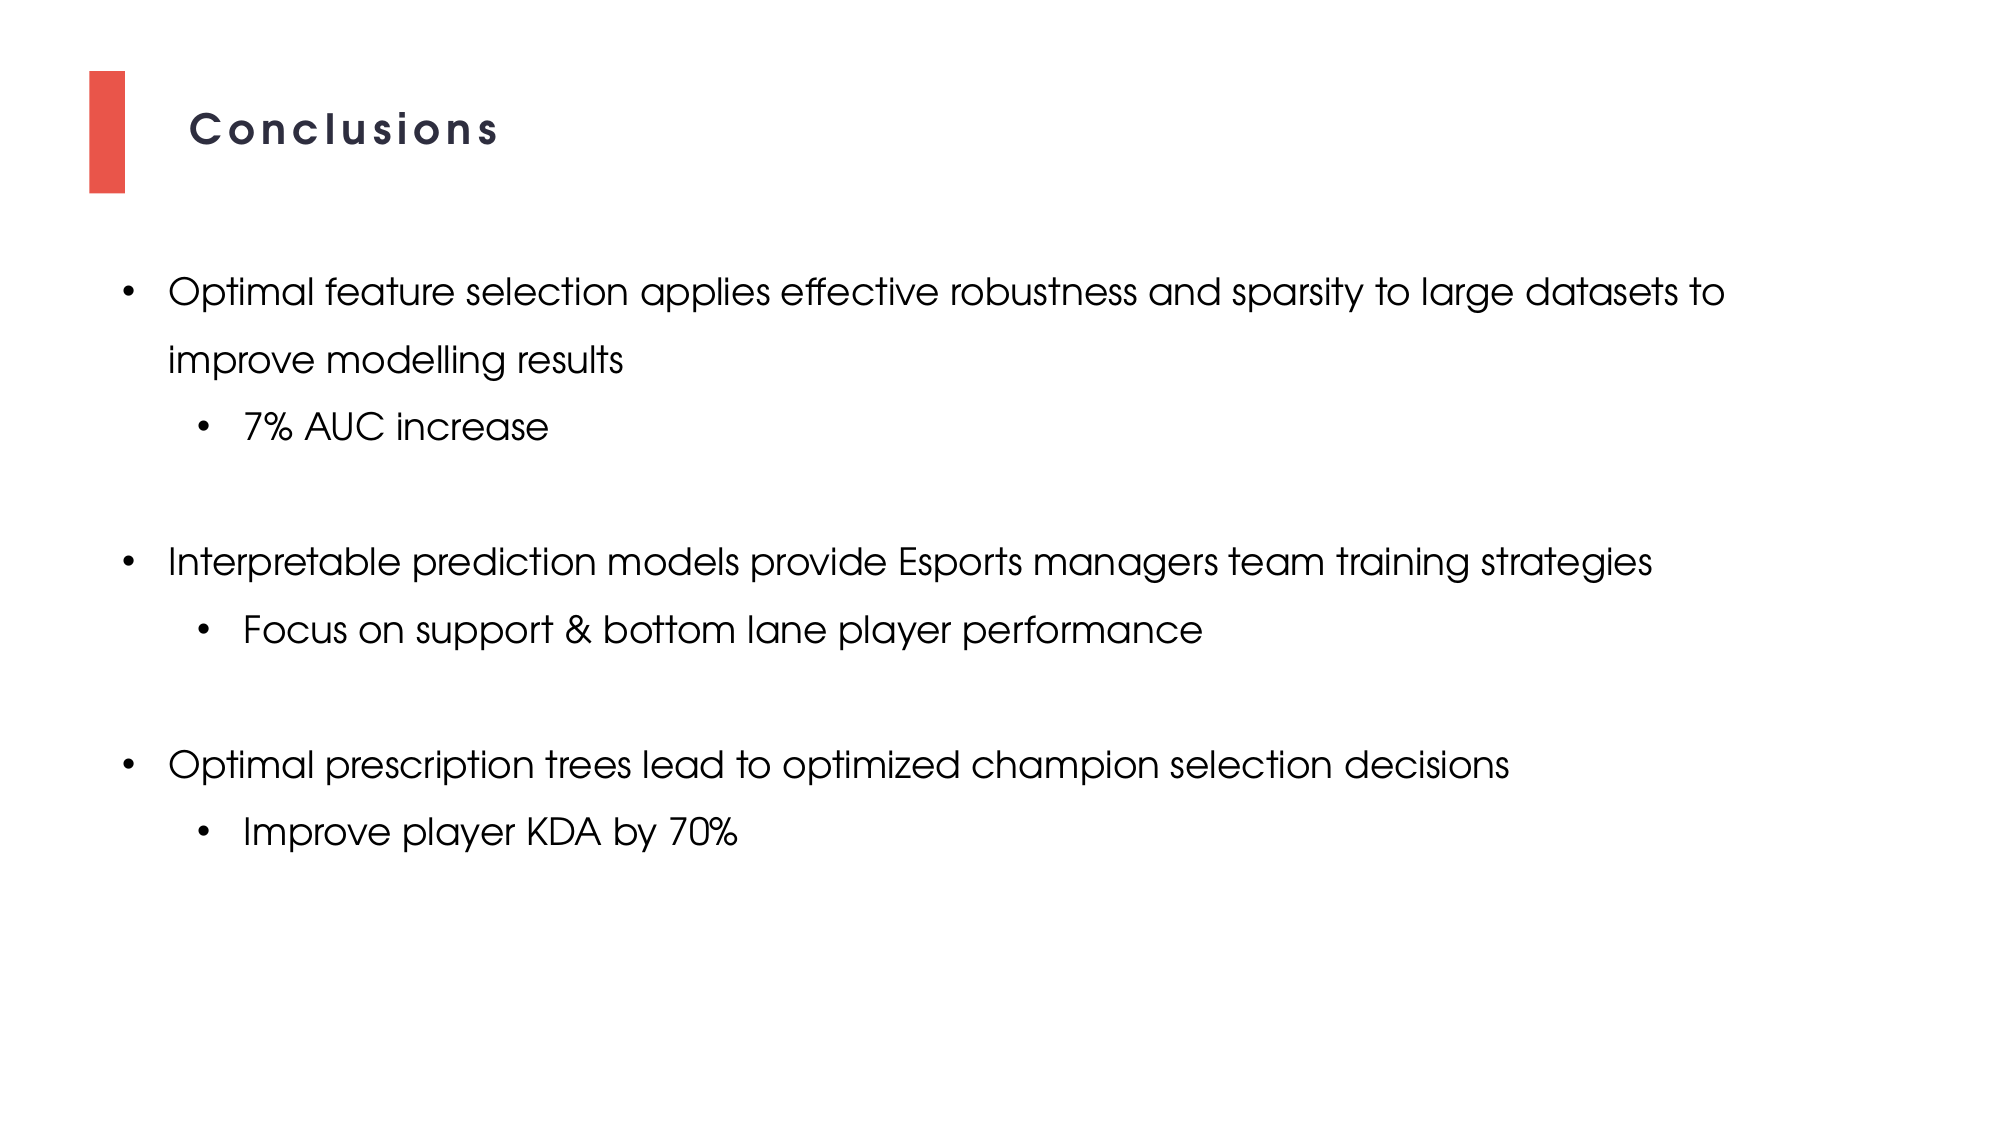

Conclusions
Optimal feature selection applies effective robustness and sparsity to large datasets to improve modelling results
7% AUC increase

Interpretable prediction models provide Esports managers team training strategies
Focus on support & bottom lane player performance

Optimal prescription trees lead to optimized champion selection decisions
Improve player KDA by 70%